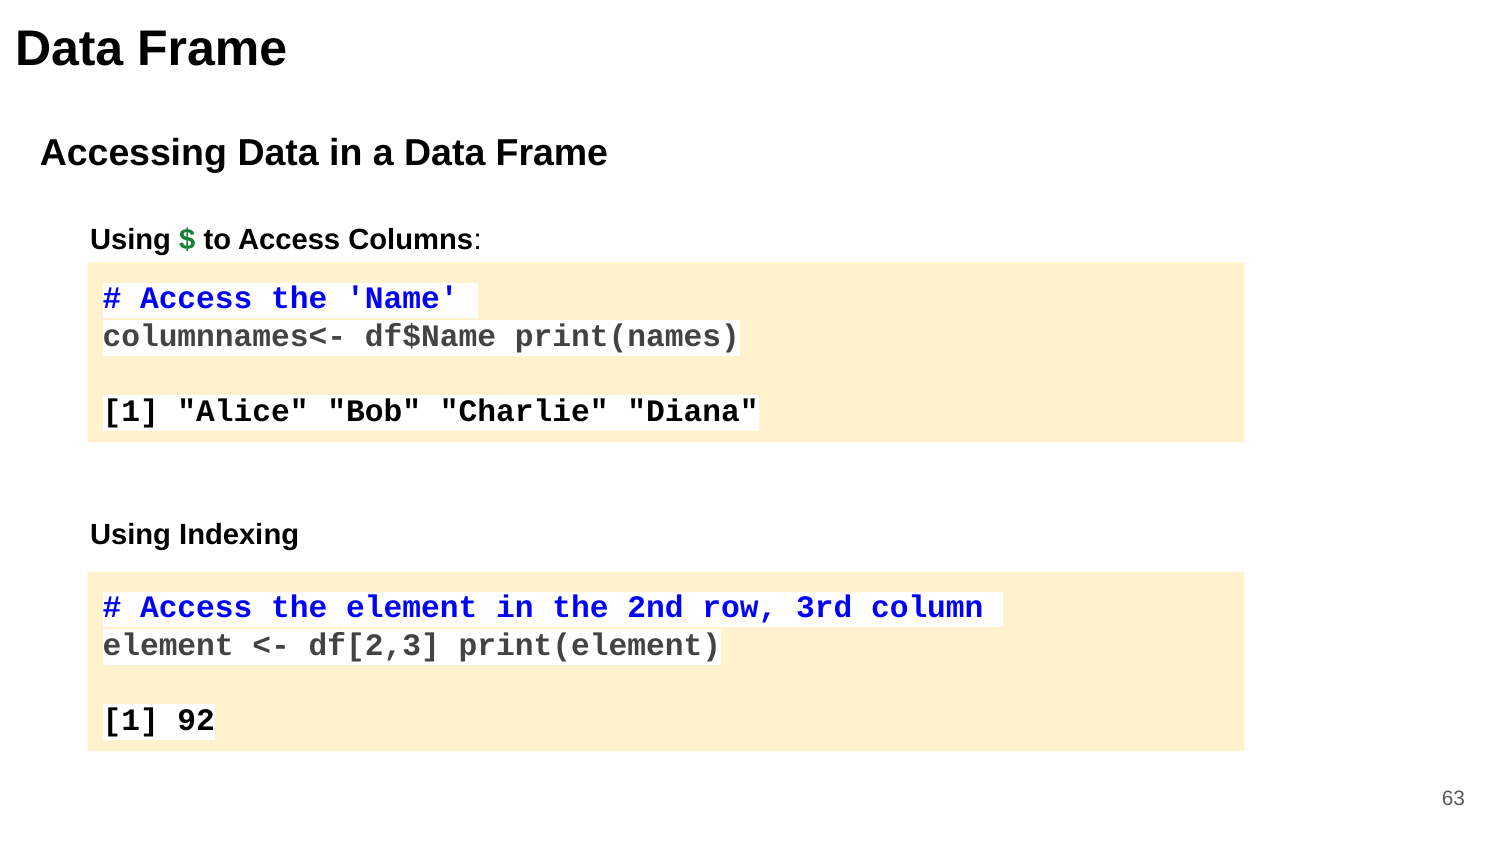

Data Frame
Accessing Data in a Data Frame
Using $ to Access Columns:
# Access the 'Name'
columnnames<- df$Name print(names)

[1] "Alice" "Bob" "Charlie" "Diana"
Using Indexing
# Access the element in the 2nd row, 3rd column
element <- df[2,3] print(element)

[1] 92
63